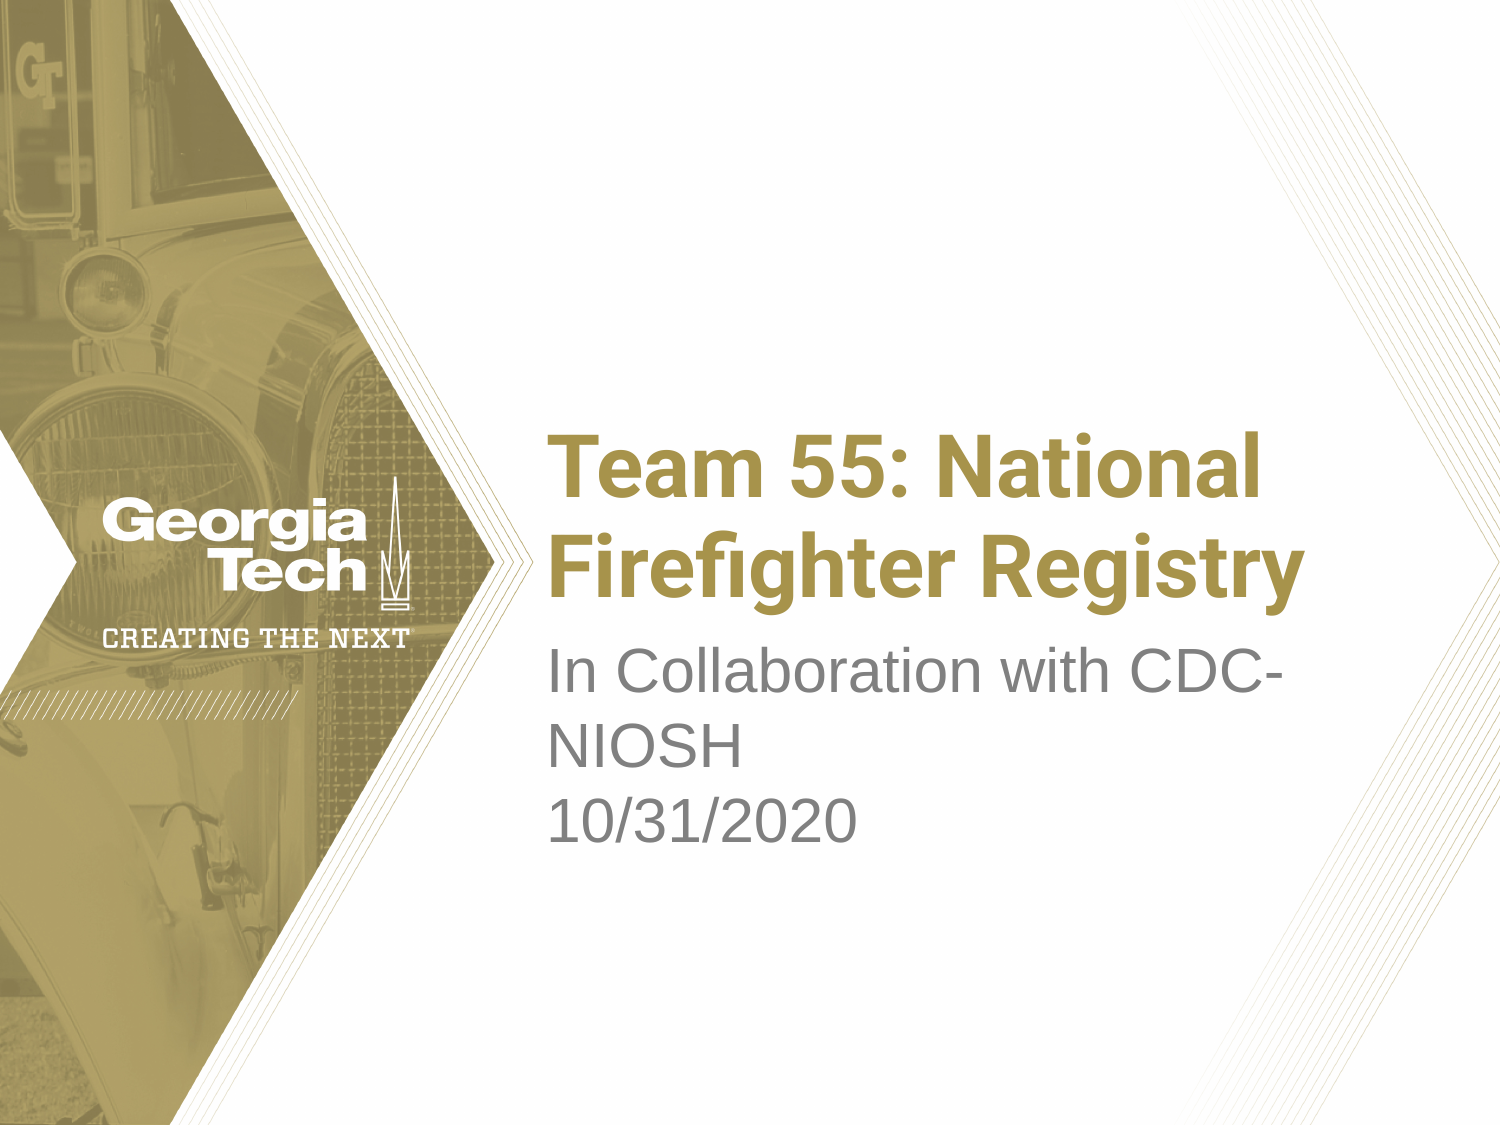

# Team 55: National Firefighter Registry
In Collaboration with CDC-NIOSH
10/31/2020